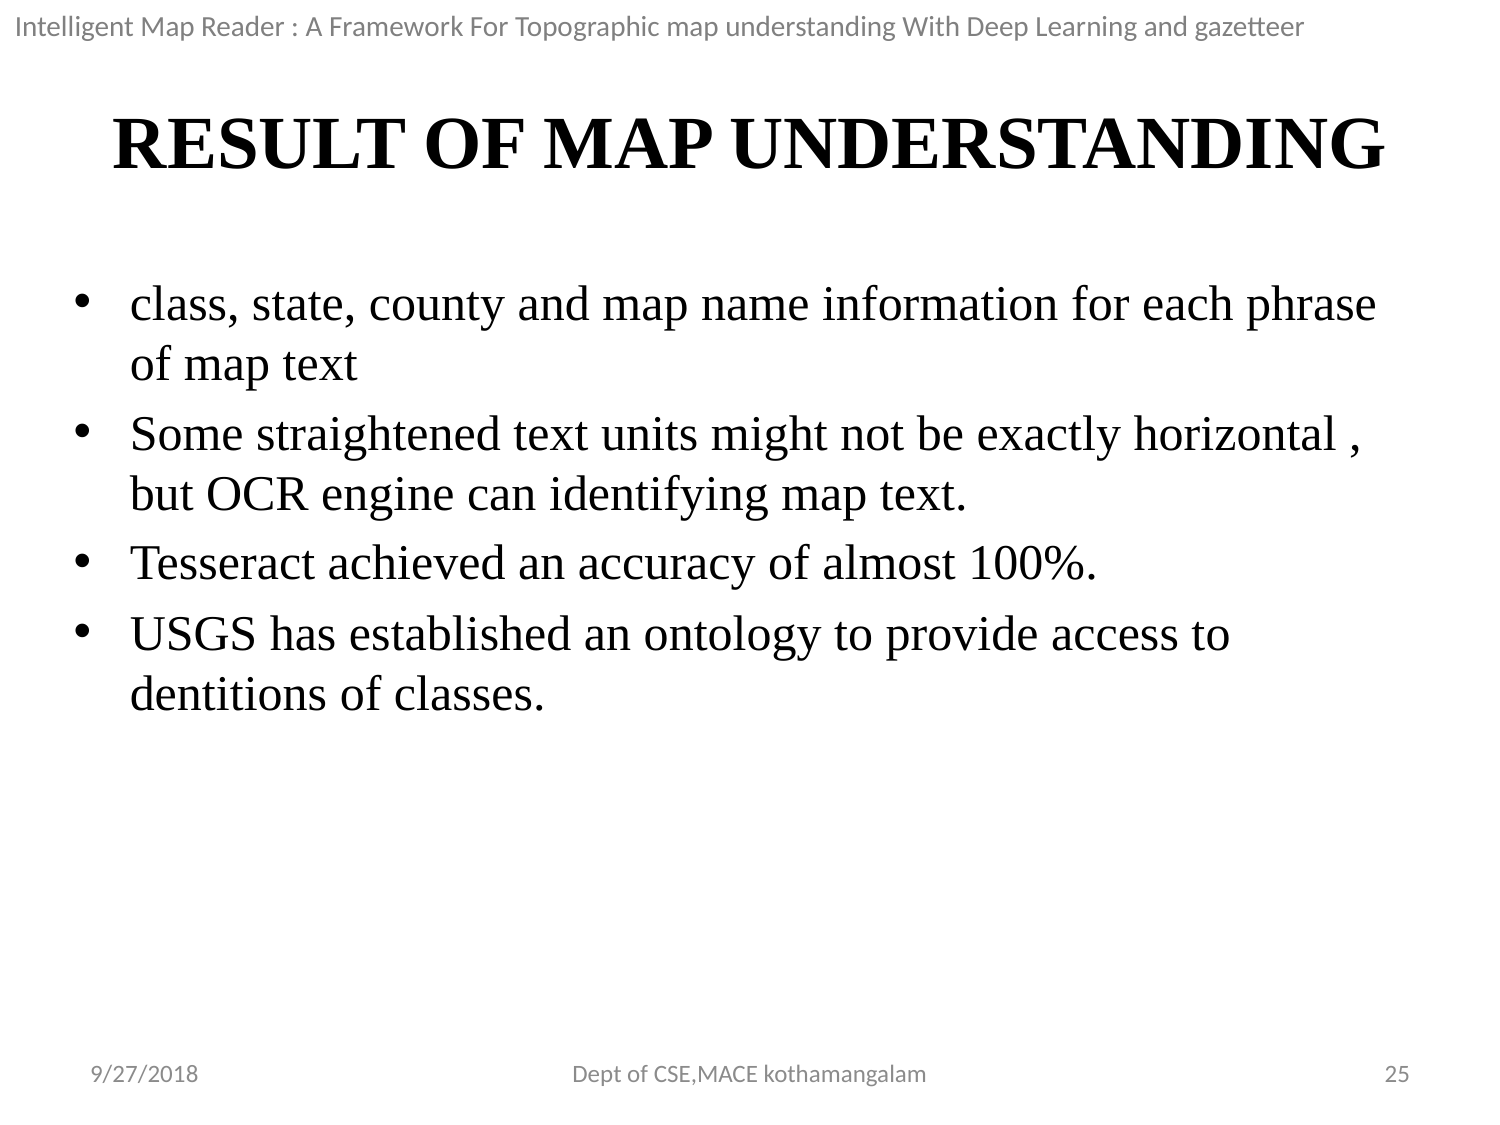

Intelligent Map Reader : A Framework For Topographic map understanding With Deep Learning and gazetteer

# RESULT OF MAP UNDERSTANDING
class, state, county and map name information for each phrase of map text
Some straightened text units might not be exactly horizontal , but OCR engine can identifying map text.
Tesseract achieved an accuracy of almost 100%.
USGS has established an ontology to provide access to dentitions of classes.

9/27/2018
Dept of CSE,MACE kothamangalam
25